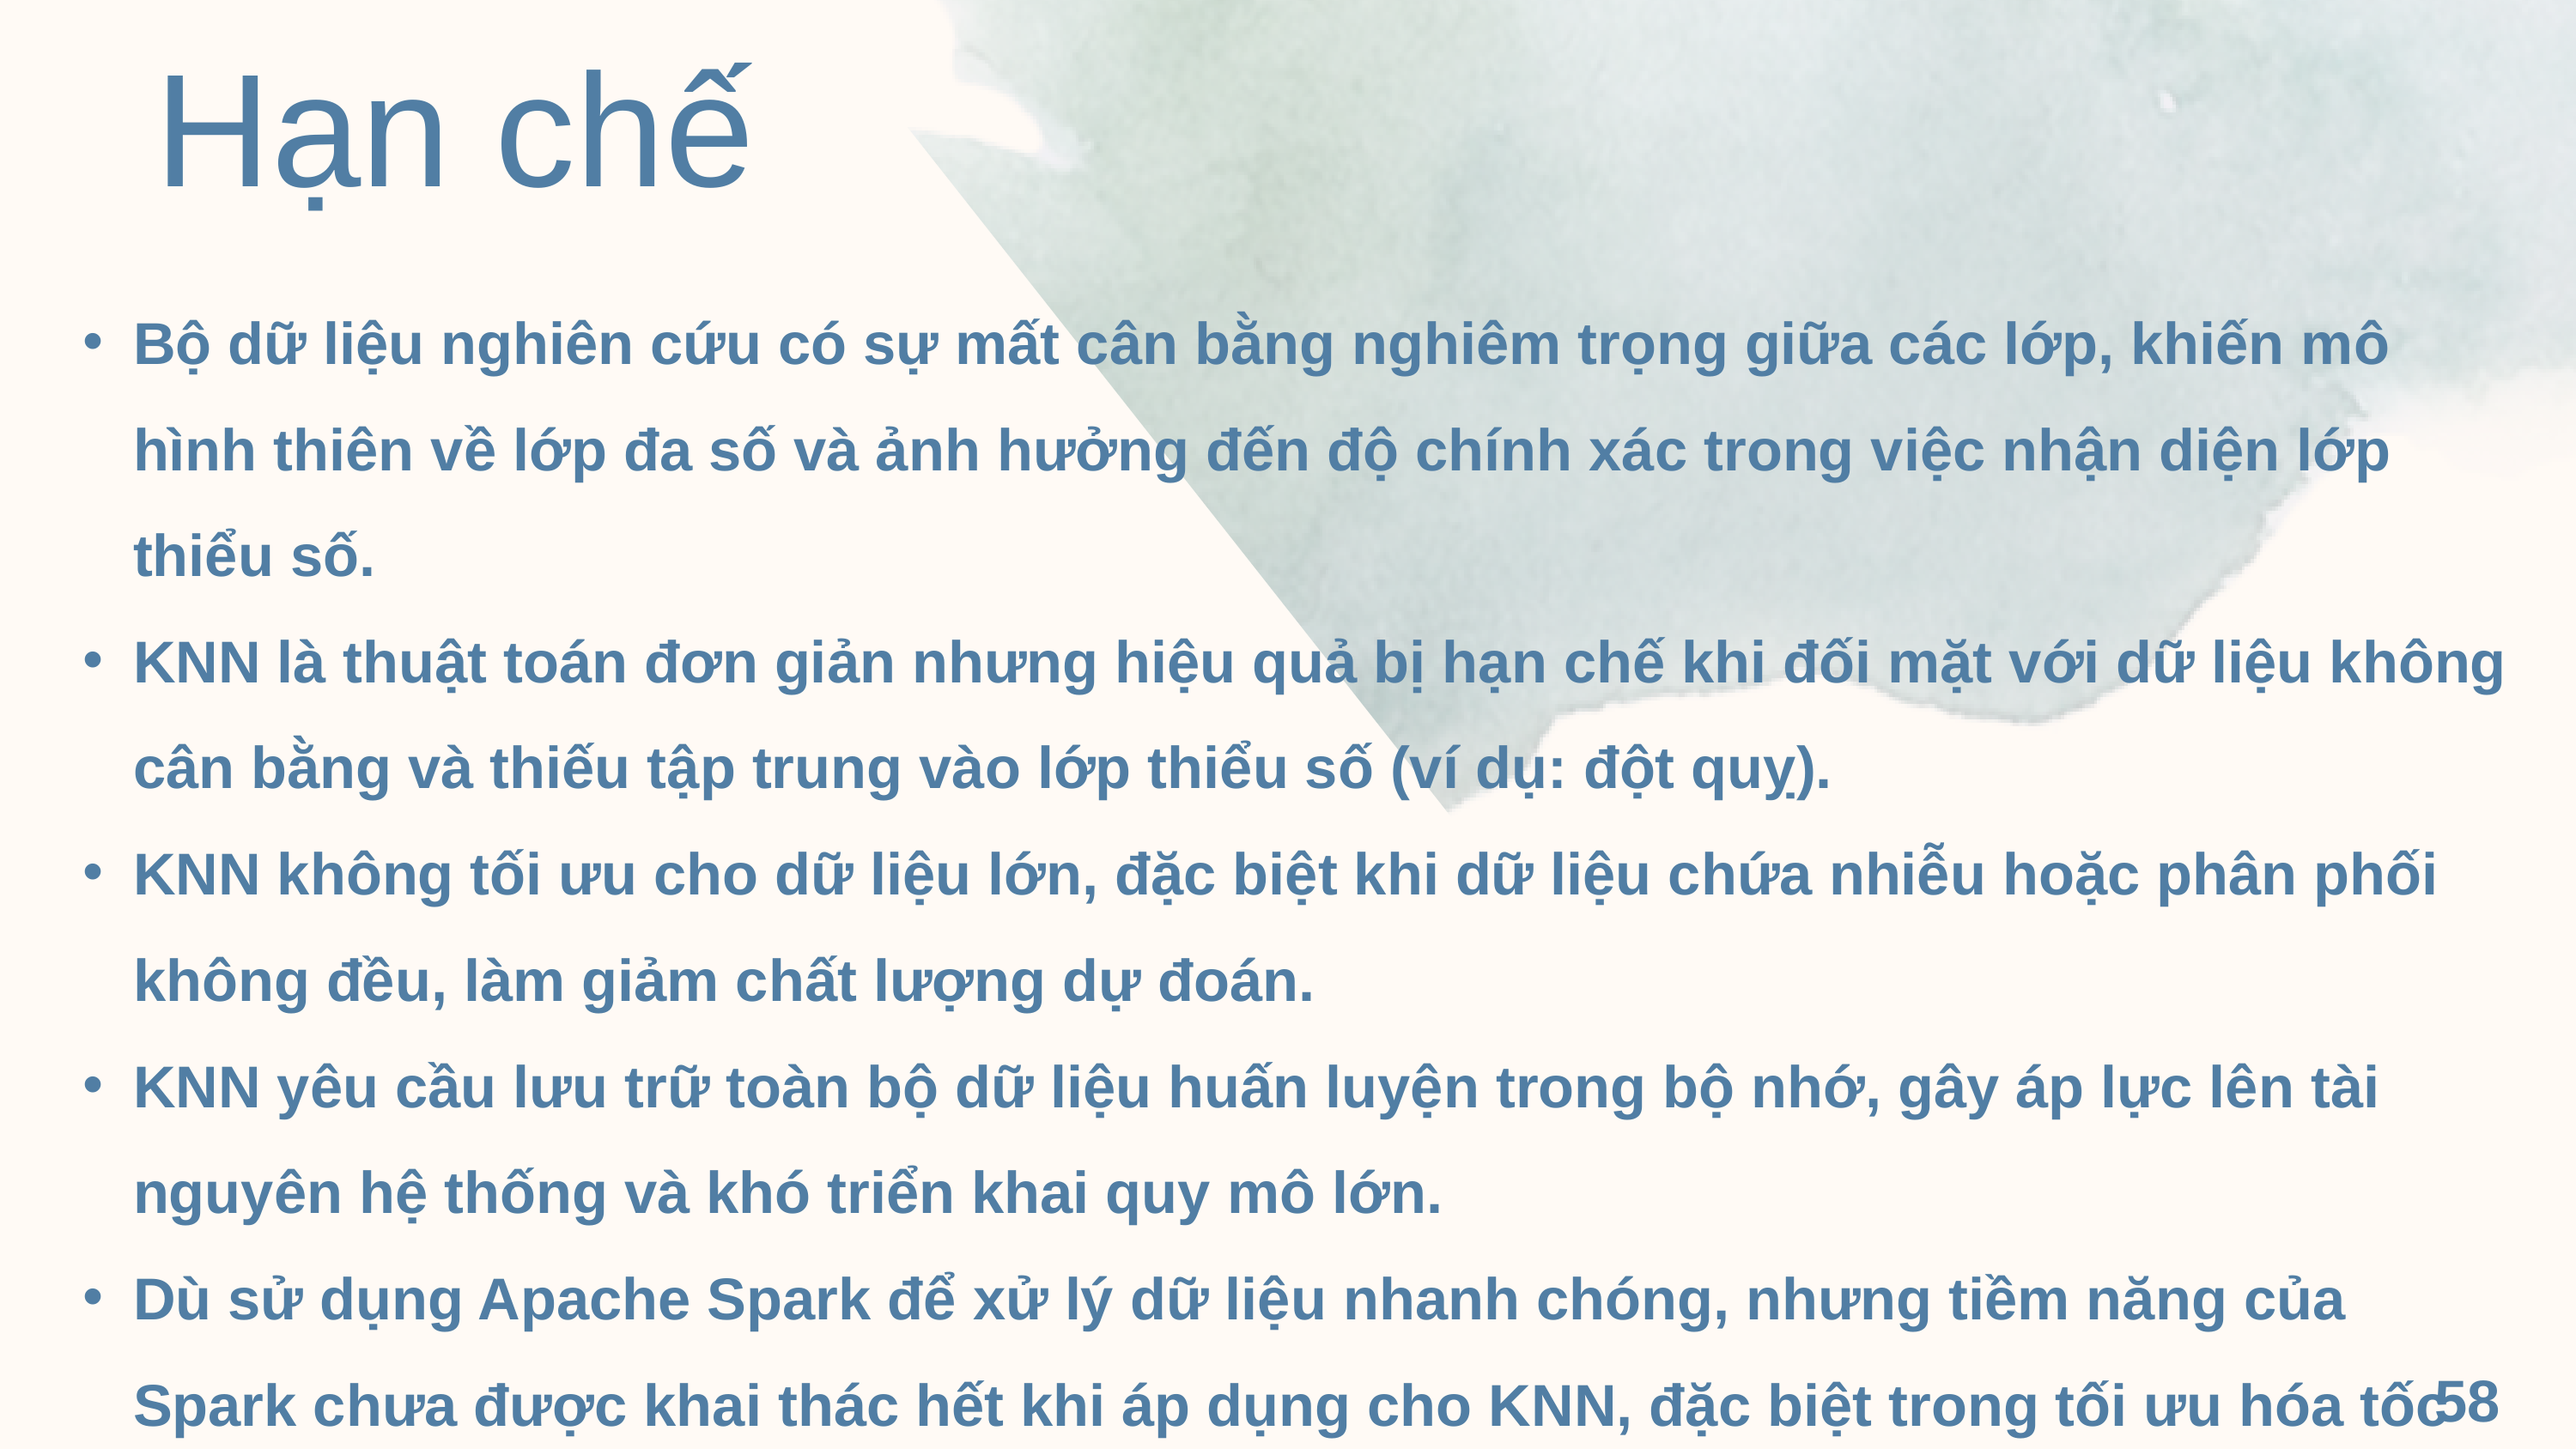

Hạn chế
Bộ dữ liệu nghiên cứu có sự mất cân bằng nghiêm trọng giữa các lớp, khiến mô hình thiên về lớp đa số và ảnh hưởng đến độ chính xác trong việc nhận diện lớp thiểu số.
KNN là thuật toán đơn giản nhưng hiệu quả bị hạn chế khi đối mặt với dữ liệu không cân bằng và thiếu tập trung vào lớp thiểu số (ví dụ: đột quỵ).
KNN không tối ưu cho dữ liệu lớn, đặc biệt khi dữ liệu chứa nhiễu hoặc phân phối không đều, làm giảm chất lượng dự đoán.
KNN yêu cầu lưu trữ toàn bộ dữ liệu huấn luyện trong bộ nhớ, gây áp lực lên tài nguyên hệ thống và khó triển khai quy mô lớn.
Dù sử dụng Apache Spark để xử lý dữ liệu nhanh chóng, nhưng tiềm năng của Spark chưa được khai thác hết khi áp dụng cho KNN, đặc biệt trong tối ưu hóa tốc độ và giảm chi phí tính toán.
58